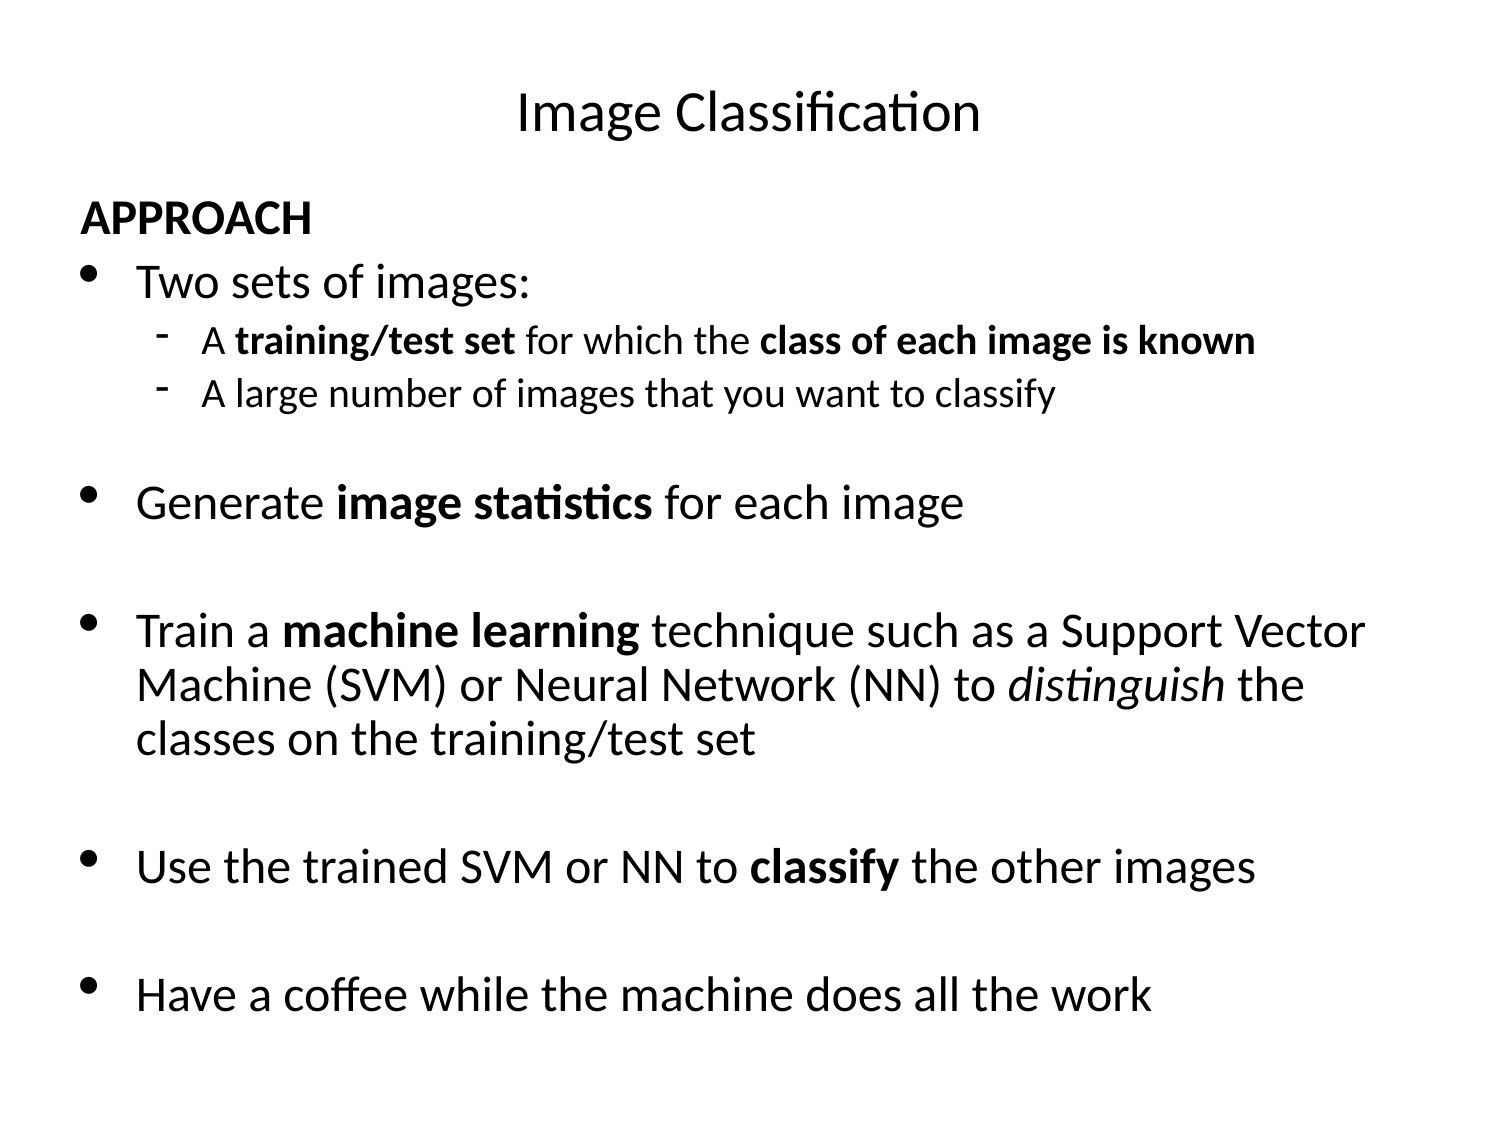

Image Classification
APPROACH
Two sets of images:
A training/test set for which the class of each image is known
A large number of images that you want to classify

Generate image statistics for each image

Train a machine learning technique such as a Support Vector Machine (SVM) or Neural Network (NN) to distinguish the classes on the training/test set

Use the trained SVM or NN to classify the other images

Have a coffee while the machine does all the work